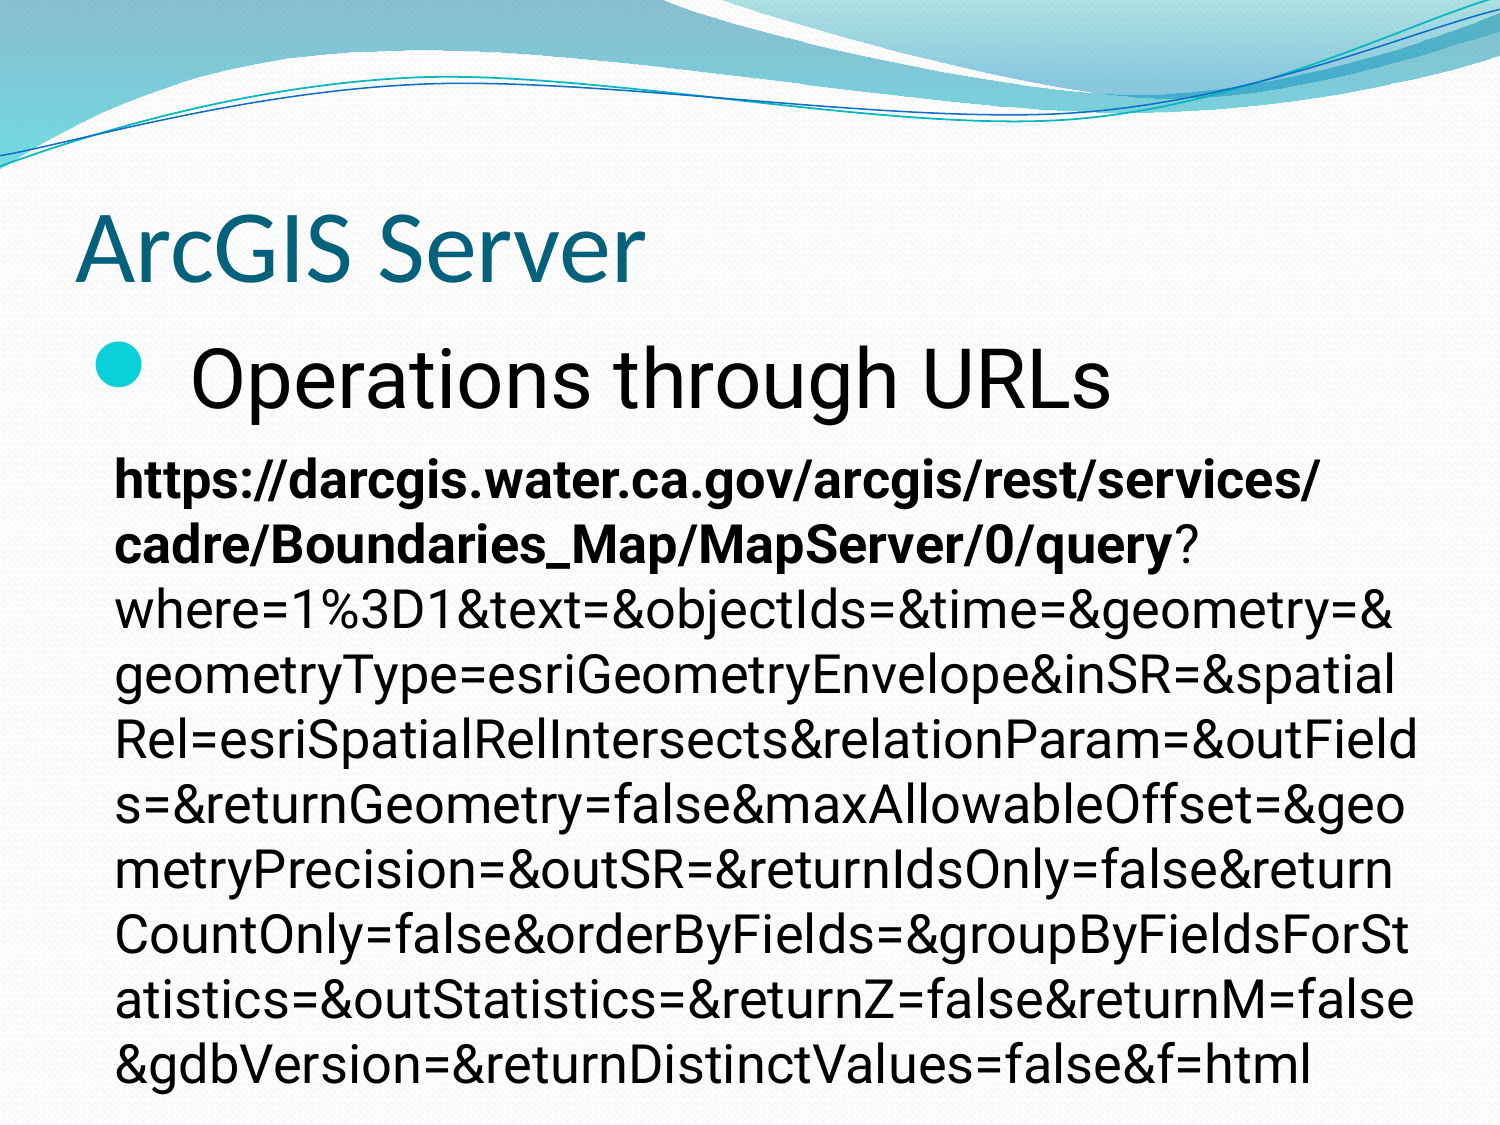

# ArcGIS Server
 Operations through URLs

https://darcgis.water.ca.gov/arcgis/rest/services/cadre/Boundaries_Map/MapServer/0/query?where=1%3D1&text=&objectIds=&time=&geometry=&geometryType=esriGeometryEnvelope&inSR=&spatialRel=esriSpatialRelIntersects&relationParam=&outFields=&returnGeometry=false&maxAllowableOffset=&geometryPrecision=&outSR=&returnIdsOnly=false&returnCountOnly=false&orderByFields=&groupByFieldsForStatistics=&outStatistics=&returnZ=false&returnM=false&gdbVersion=&returnDistinctValues=false&f=html